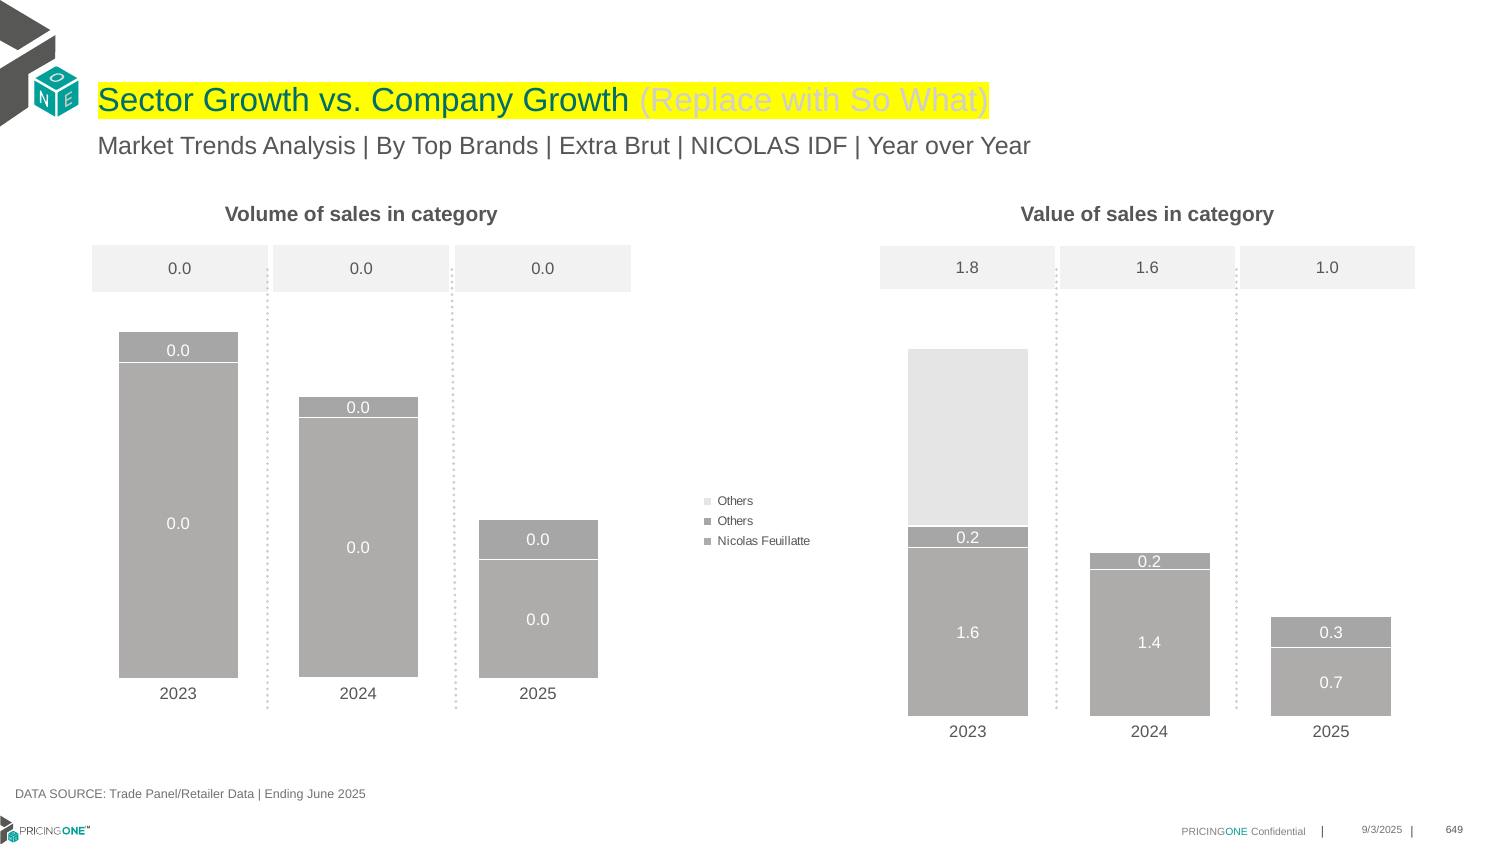

# Sector Growth vs. Company Growth (Replace with So What)
Market Trends Analysis | By Top Brands | Extra Brut | NICOLAS IDF | Year over Year
| Value of sales in category |  |  |
| --- | --- | --- |
| 1.8 | 1.6 | 1.0 |
| Volume of sales in category |  |  |
| --- | --- | --- |
| 0.0 | 0.0 | 0.0 |

### Chart

| Category | Nicolas Feuillatte | Others | Others |
|---|---|---|---|
| 2023 | 1.610168 | 0.204166 | 1.697000000160187 |
| 2024 | 1.404095 | 0.15449 | 0.0 |
| 2025 | 0.652487 | 0.300296 | 0.0 |

### Chart

| Category | Nicolas Feuillatte | Others | Others |
|---|---|---|---|
| 2023 | 0.041454 | 0.004074 | 0.0 |
| 2024 | 0.034273 | 0.00268 | -1.455191522836685e-11 |
| 2025 | 0.015549 | 0.005295 | 0.0 |
DATA SOURCE: Trade Panel/Retailer Data | Ending June 2025

9/3/2025
649